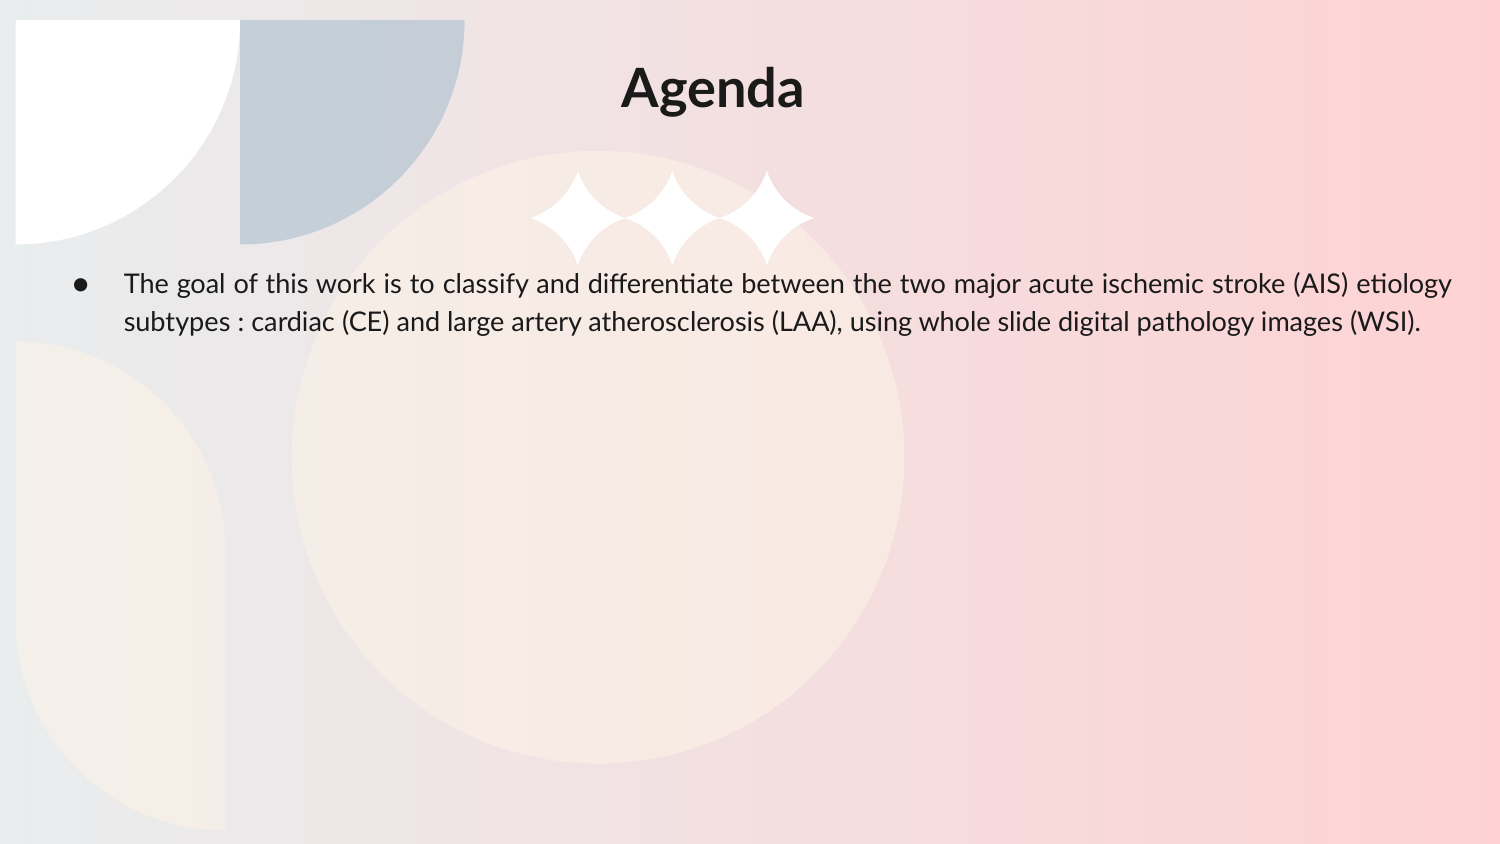

# Agenda
The goal of this work is to classify and differentiate between the two major acute ischemic stroke (AIS) etiology subtypes : cardiac (CE) and large artery atherosclerosis (LAA), using whole slide digital pathology images (WSI).